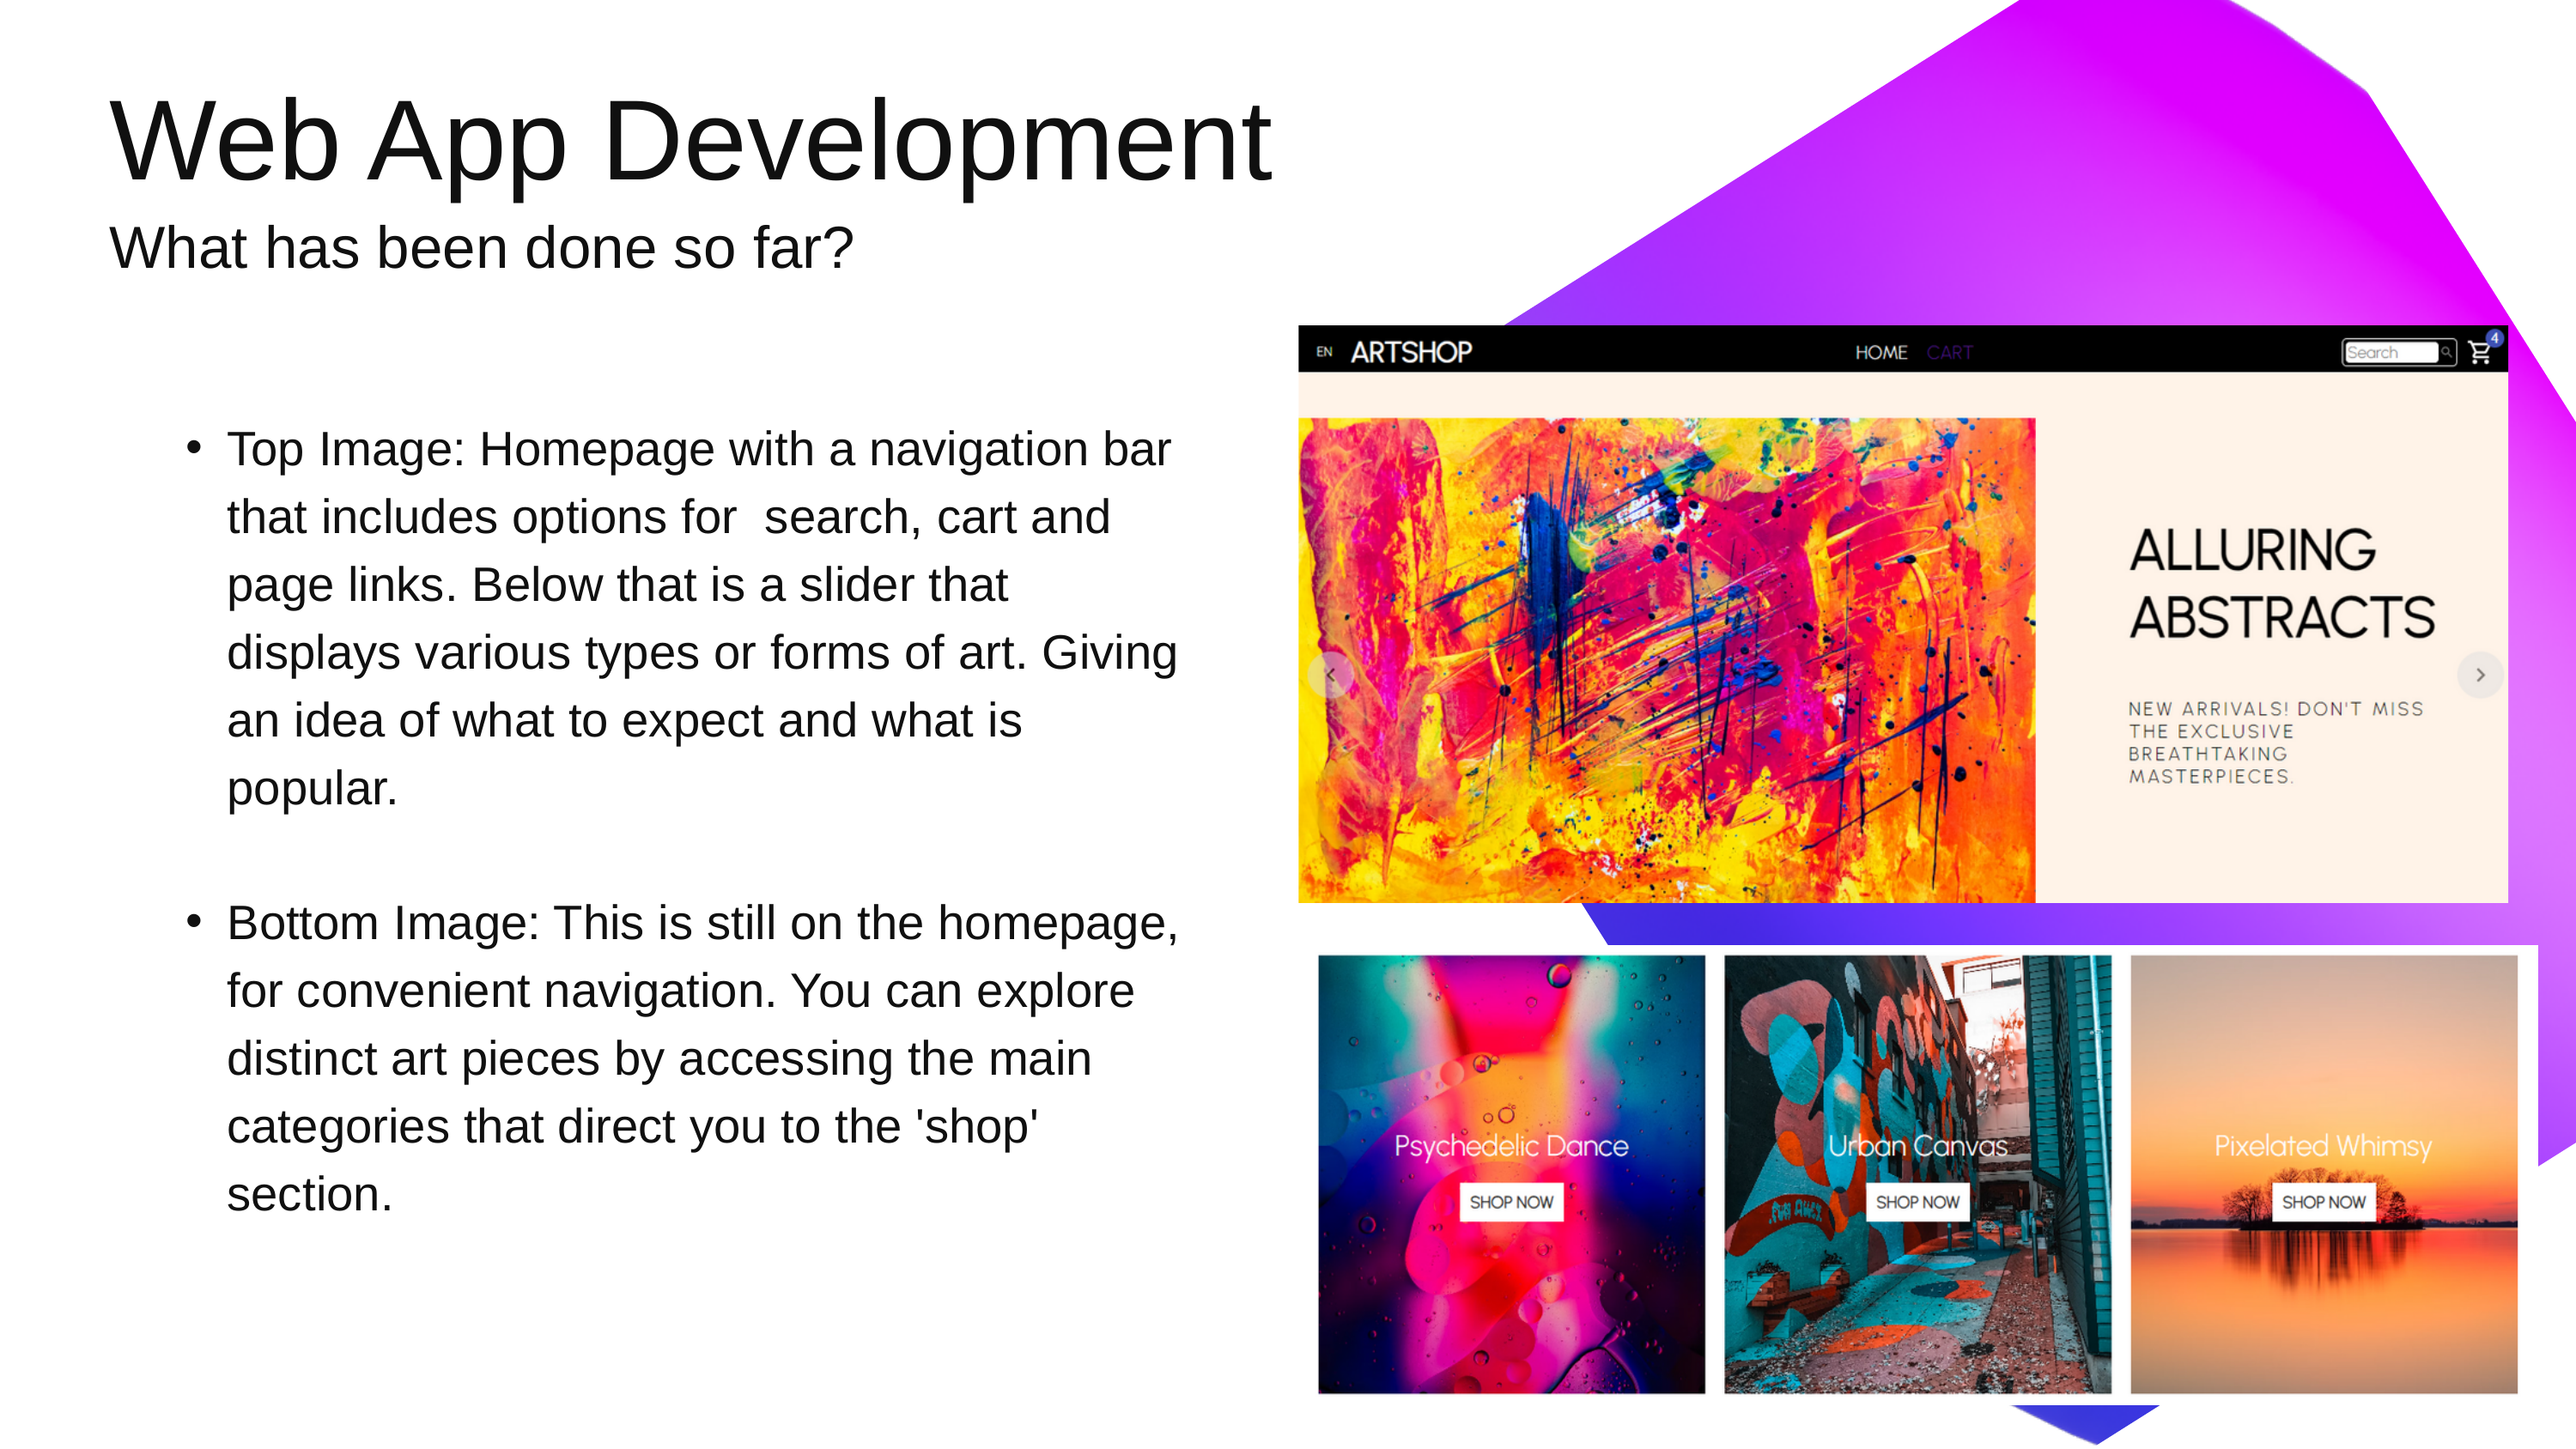

Web App Development

What has been done so far?

Top Image: Homepage with a navigation bar that includes options for  search, cart and page links. Below that is a slider that displays various types or forms of art. Giving an idea of what to expect and what is popular.

Bottom Image: This is still on the homepage, for convenient navigation. You can explore distinct art pieces by accessing the main categories that direct you to the 'shop' section.